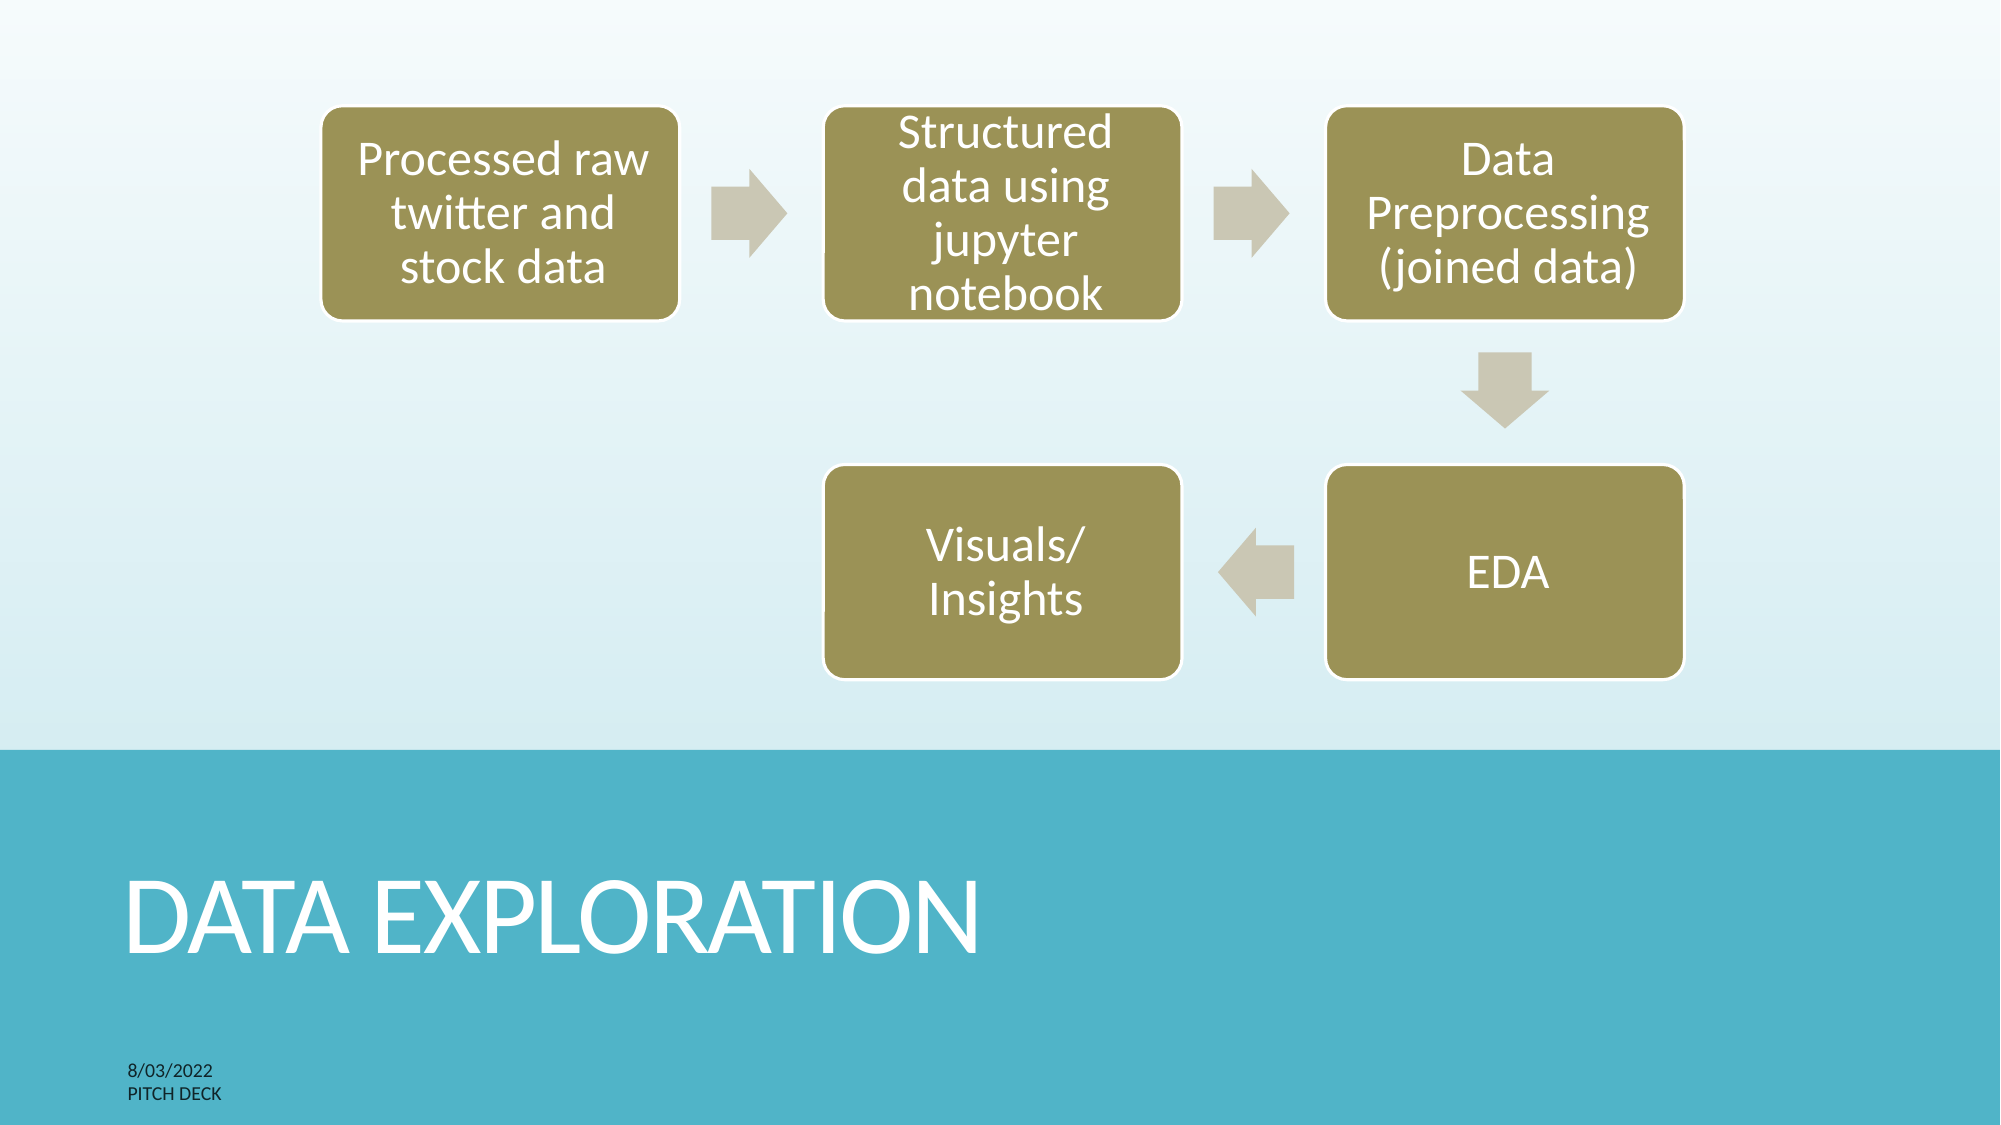

Processed raw twitter and stock data

Structured data using jupyter notebook

Data Preprocessing (joined data)

EDA

Visuals/Insights

# Data Exploration
8/03/2022
PITCH DECK